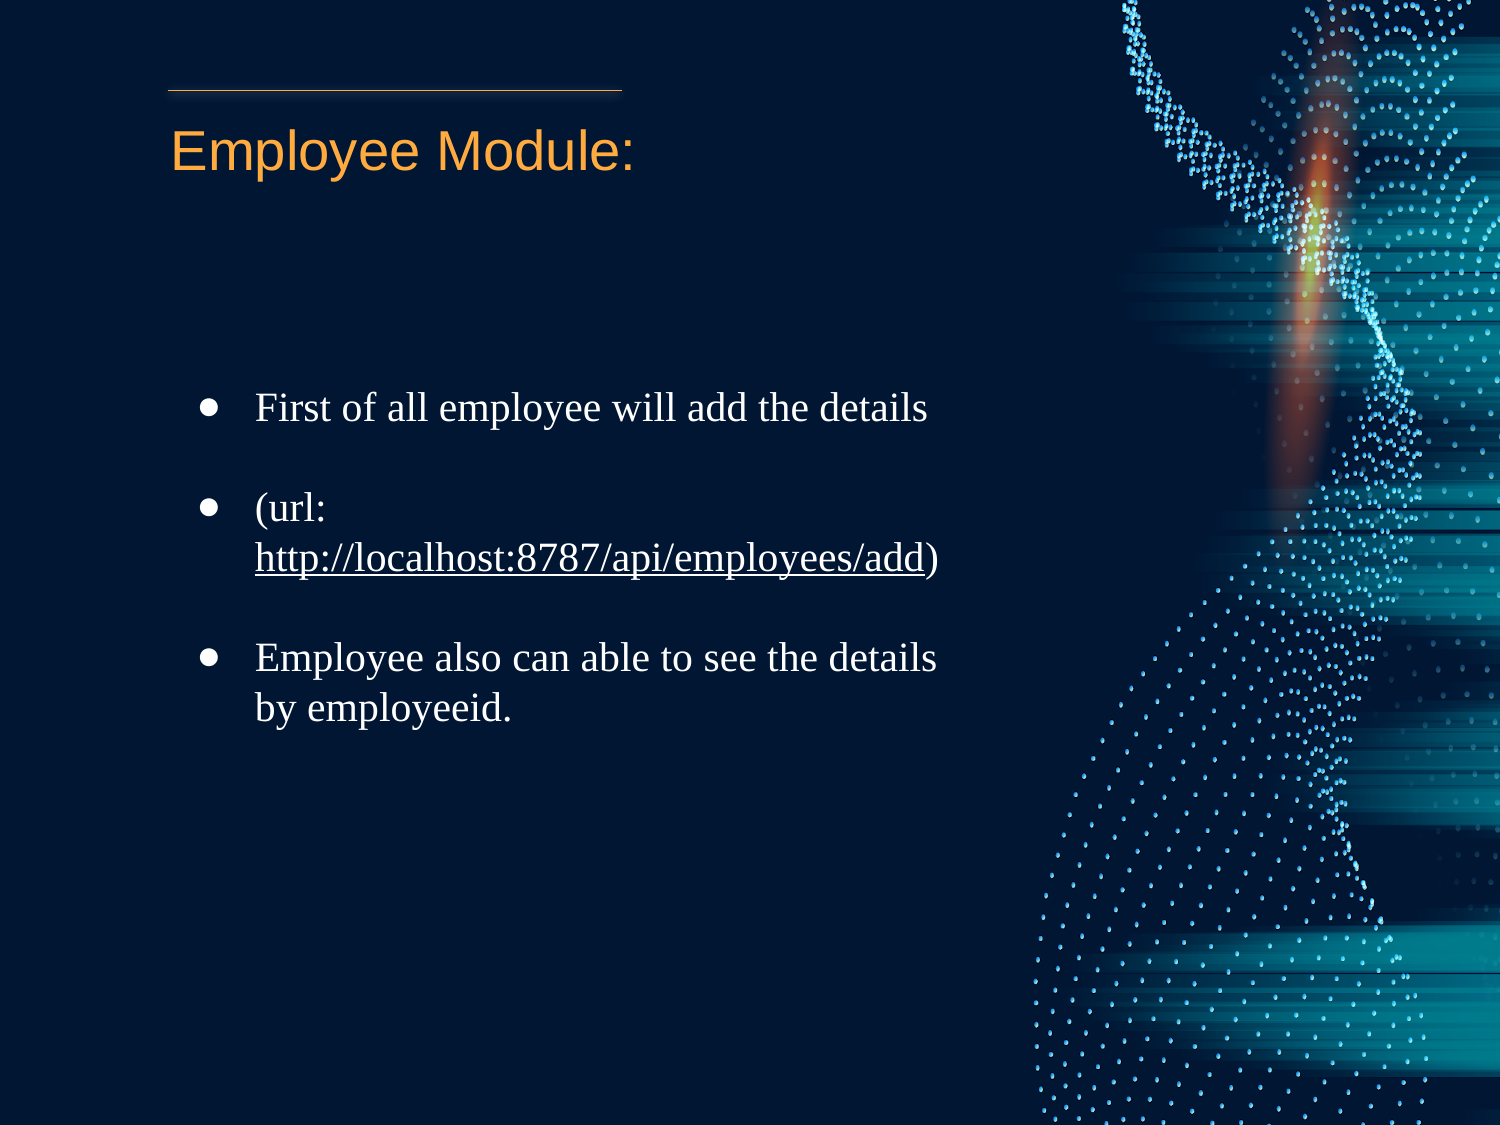

# Employee Module:
First of all employee will add the details

(url: http://localhost:8787/api/employees/add)

Employee also can able to see the details by employeeid.